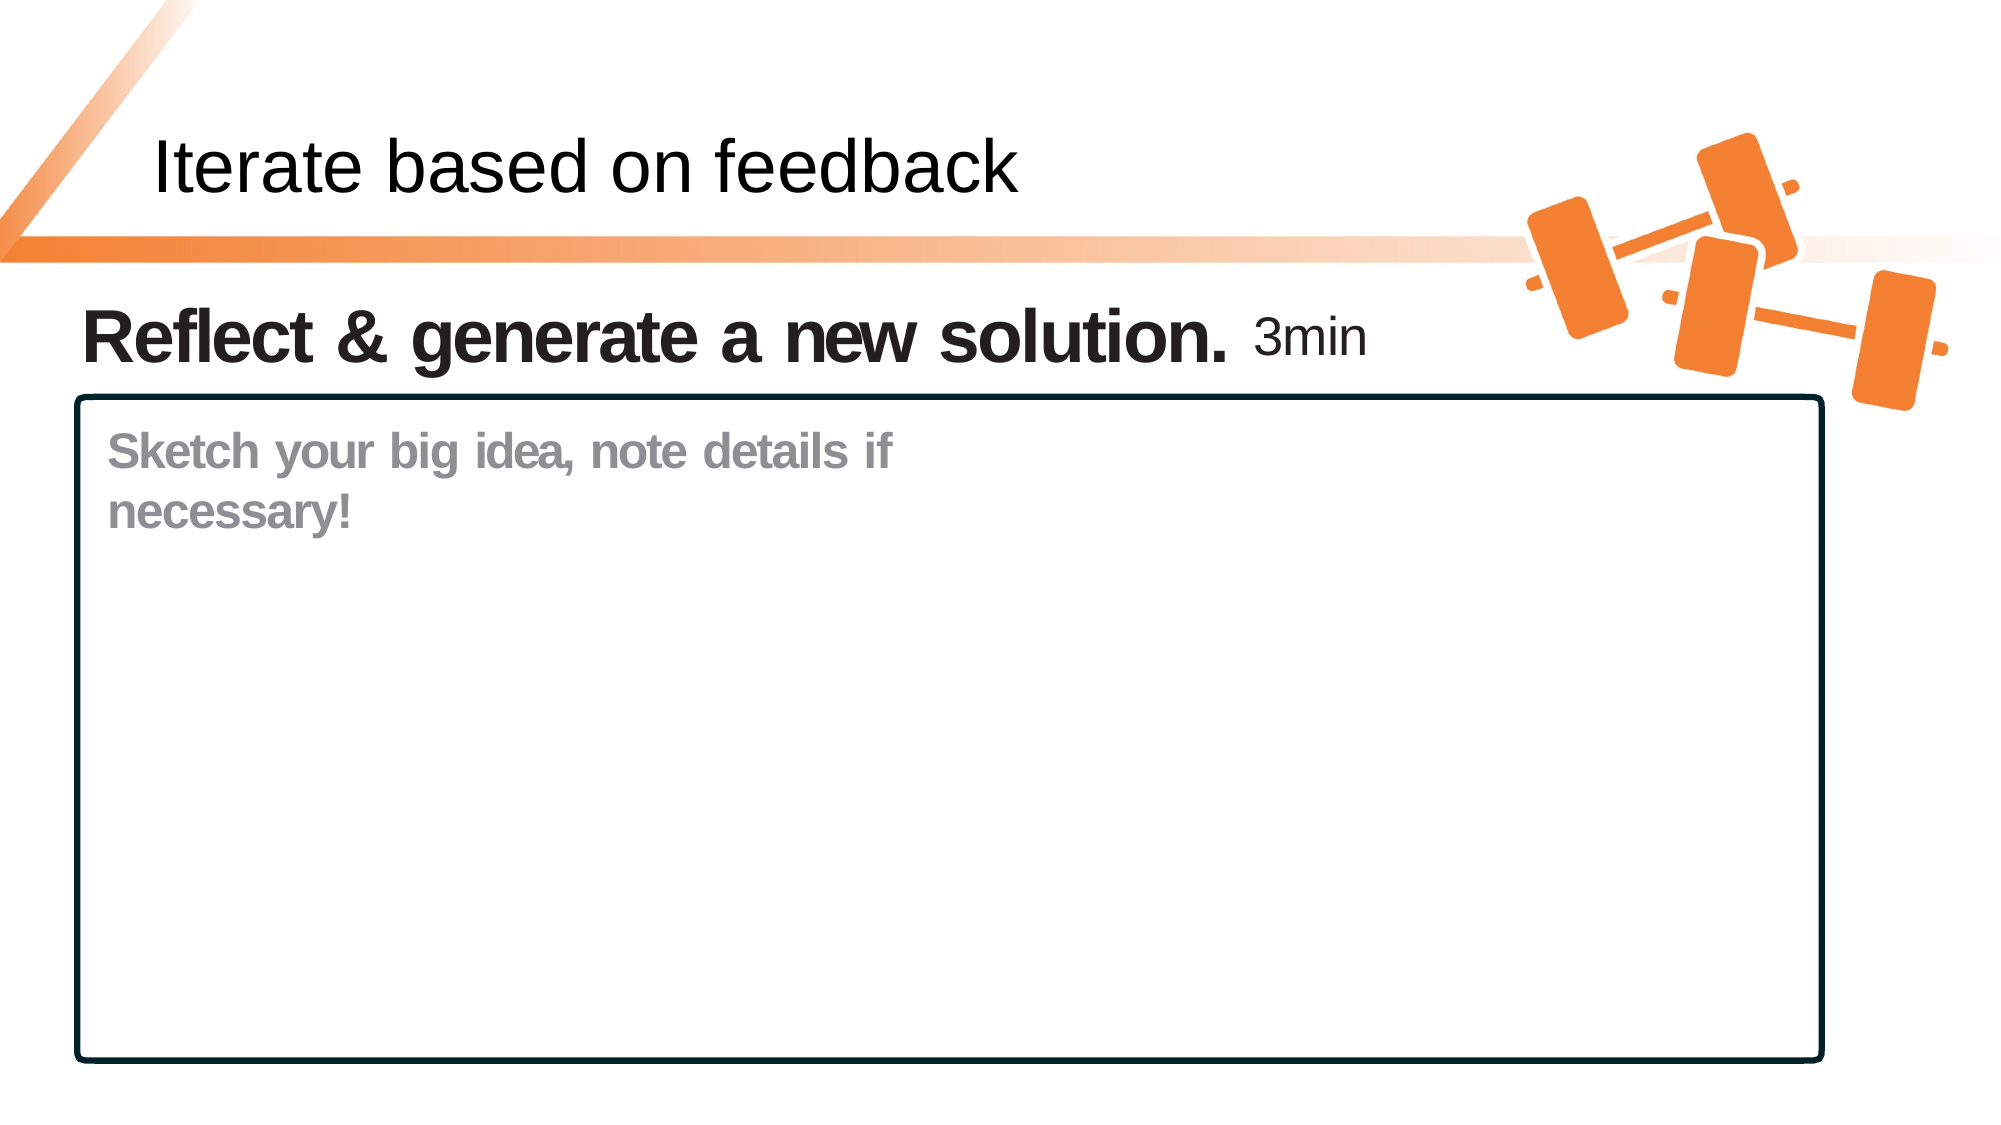

# Iterate based on feedback
Reflect & generate a new solution. 3min

Sketch your big idea, note details if necessary!